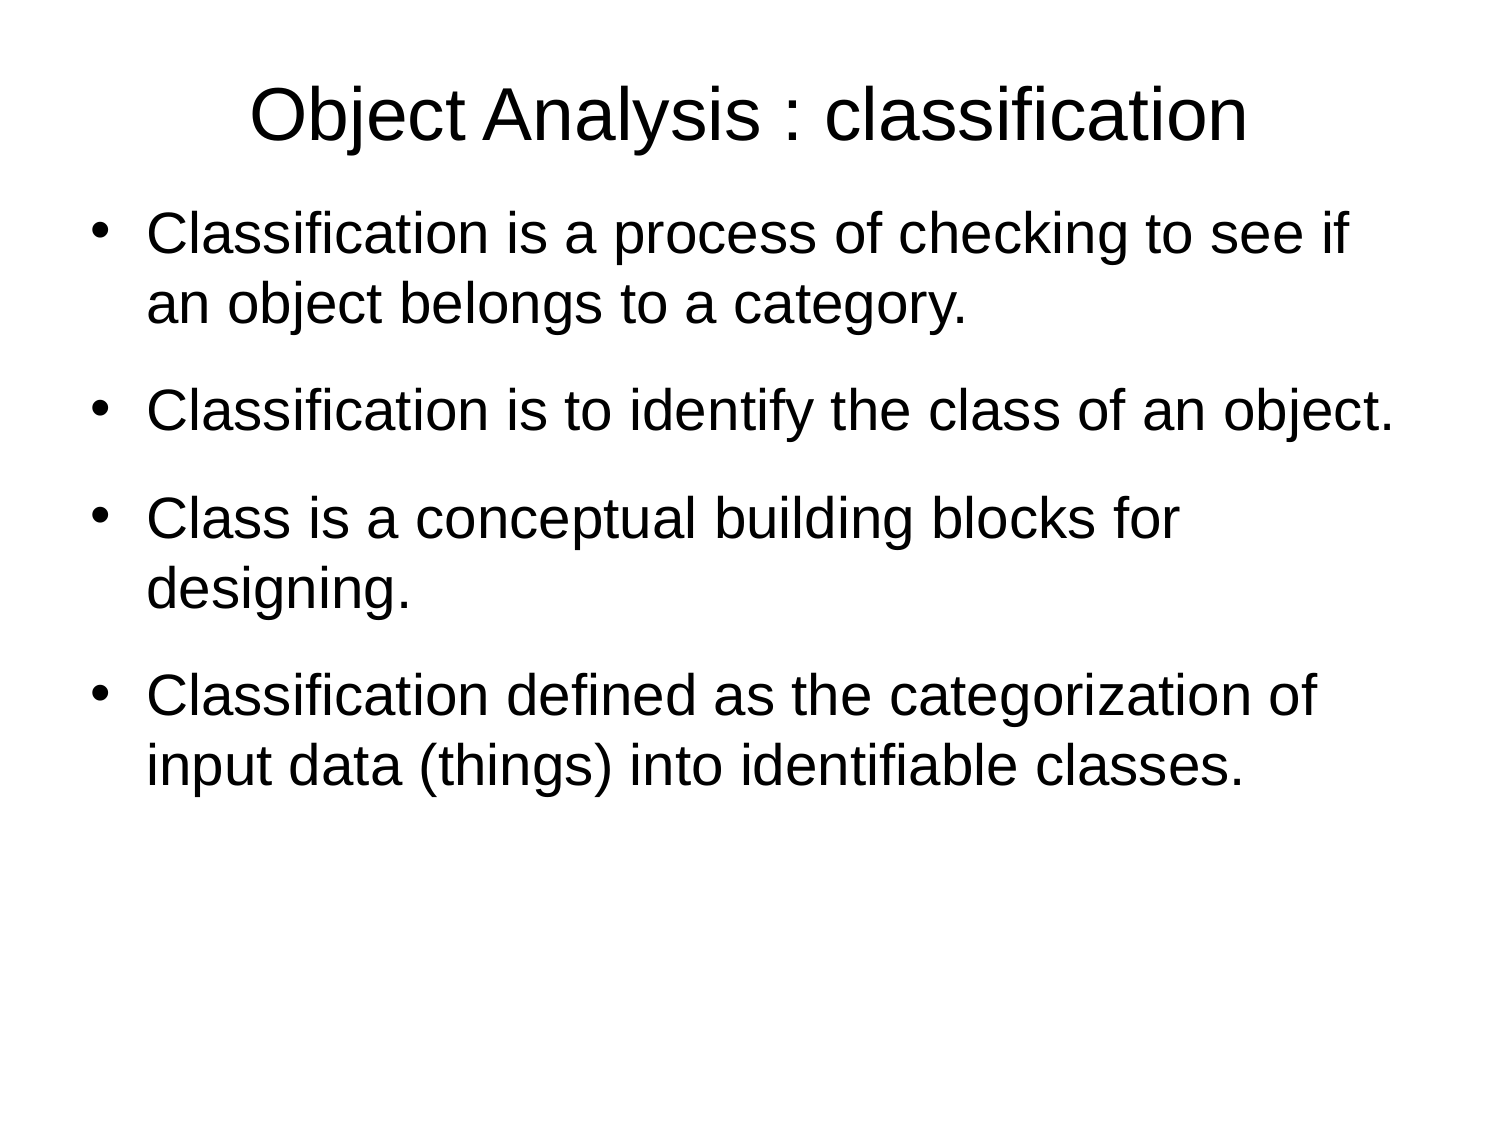

# Object Analysis : classification
Classification is a process of checking to see if an object belongs to a category.
Classification is to identify the class of an object.
Class is a conceptual building blocks for designing.
Classification defined as the categorization of input data (things) into identifiable classes.